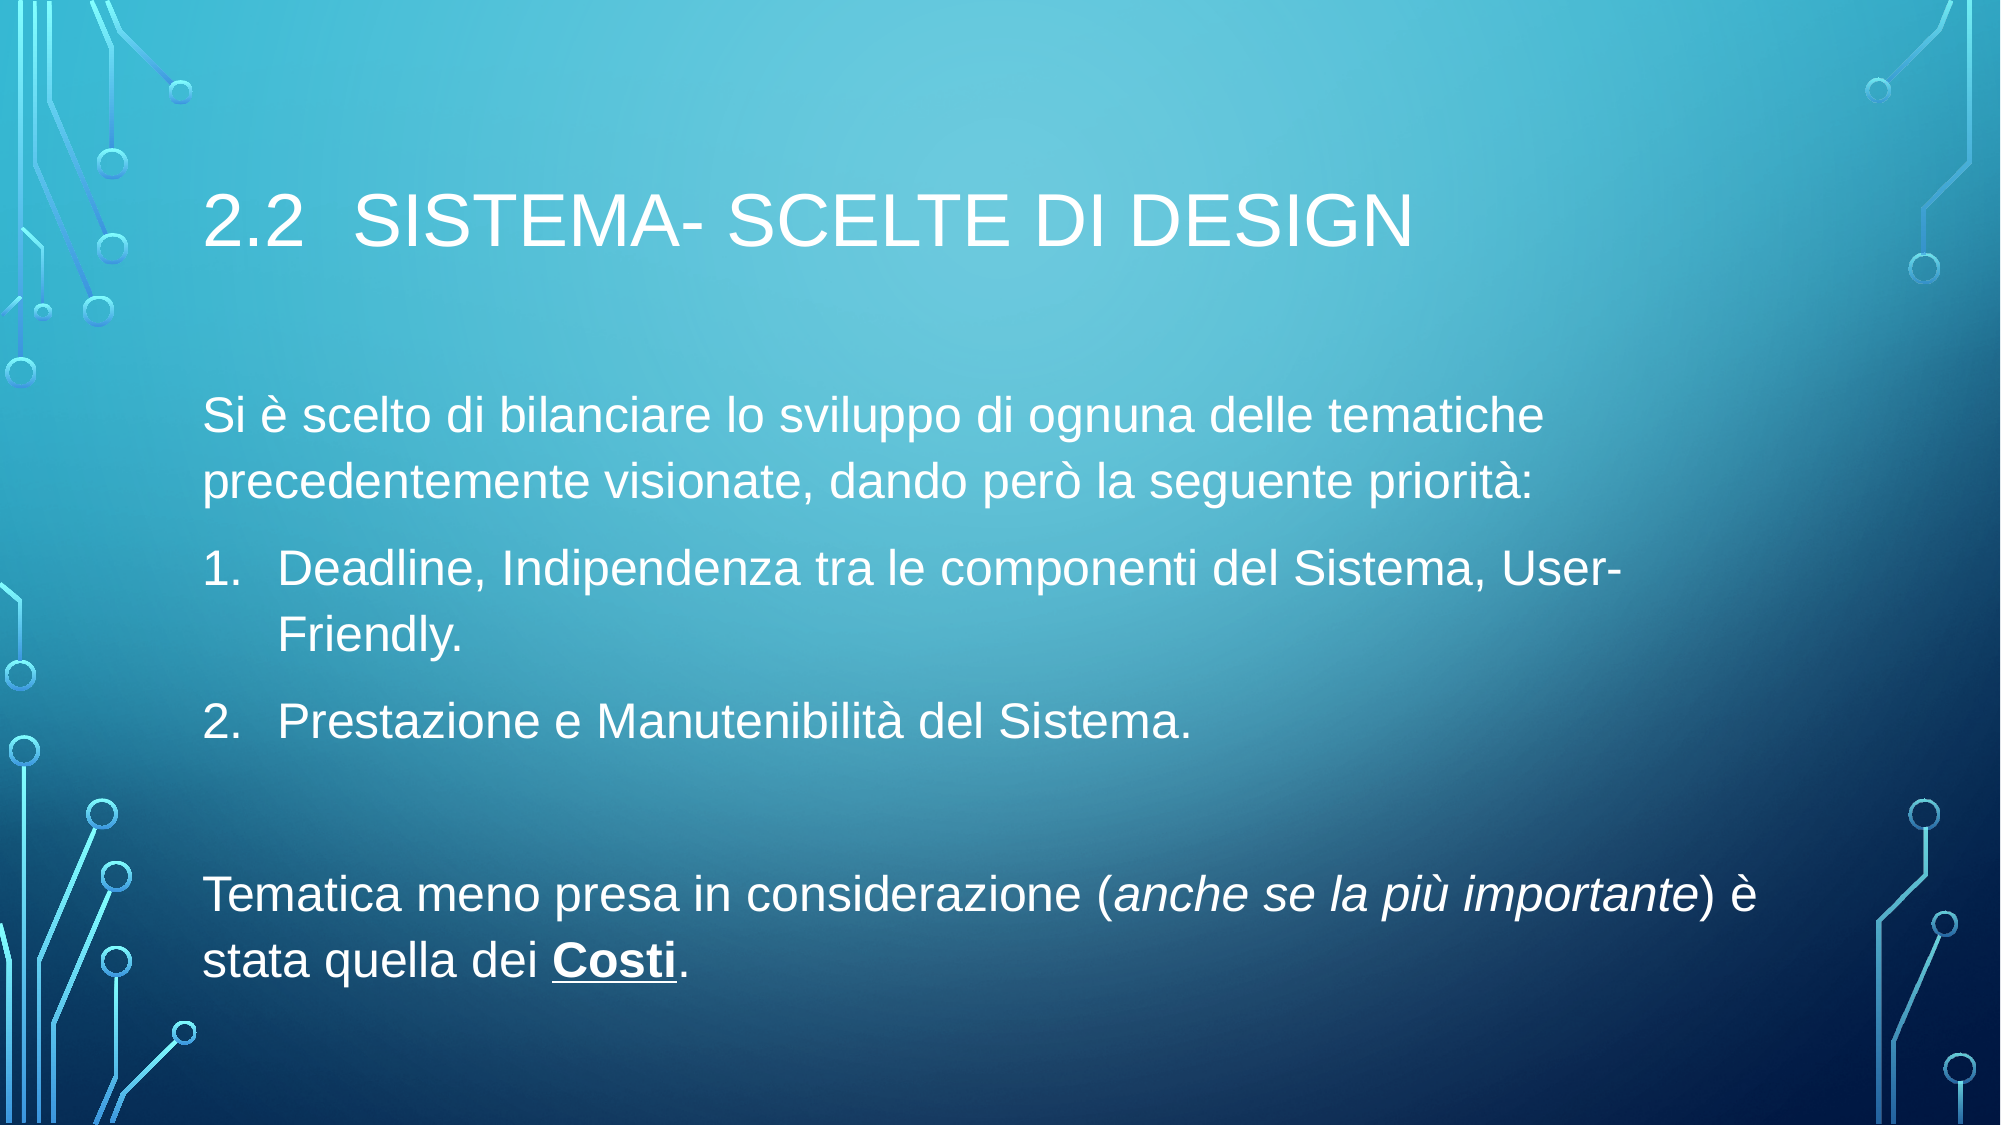

# 2.2	SISTEMA- SCELTE DI DESIGN
Si è scelto di bilanciare lo sviluppo di ognuna delle tematiche precedentemente visionate, dando però la seguente priorità:
Deadline, Indipendenza tra le componenti del Sistema, User-Friendly.
Prestazione e Manutenibilità del Sistema.

Tematica meno presa in considerazione (anche se la più importante) è stata quella dei Costi.